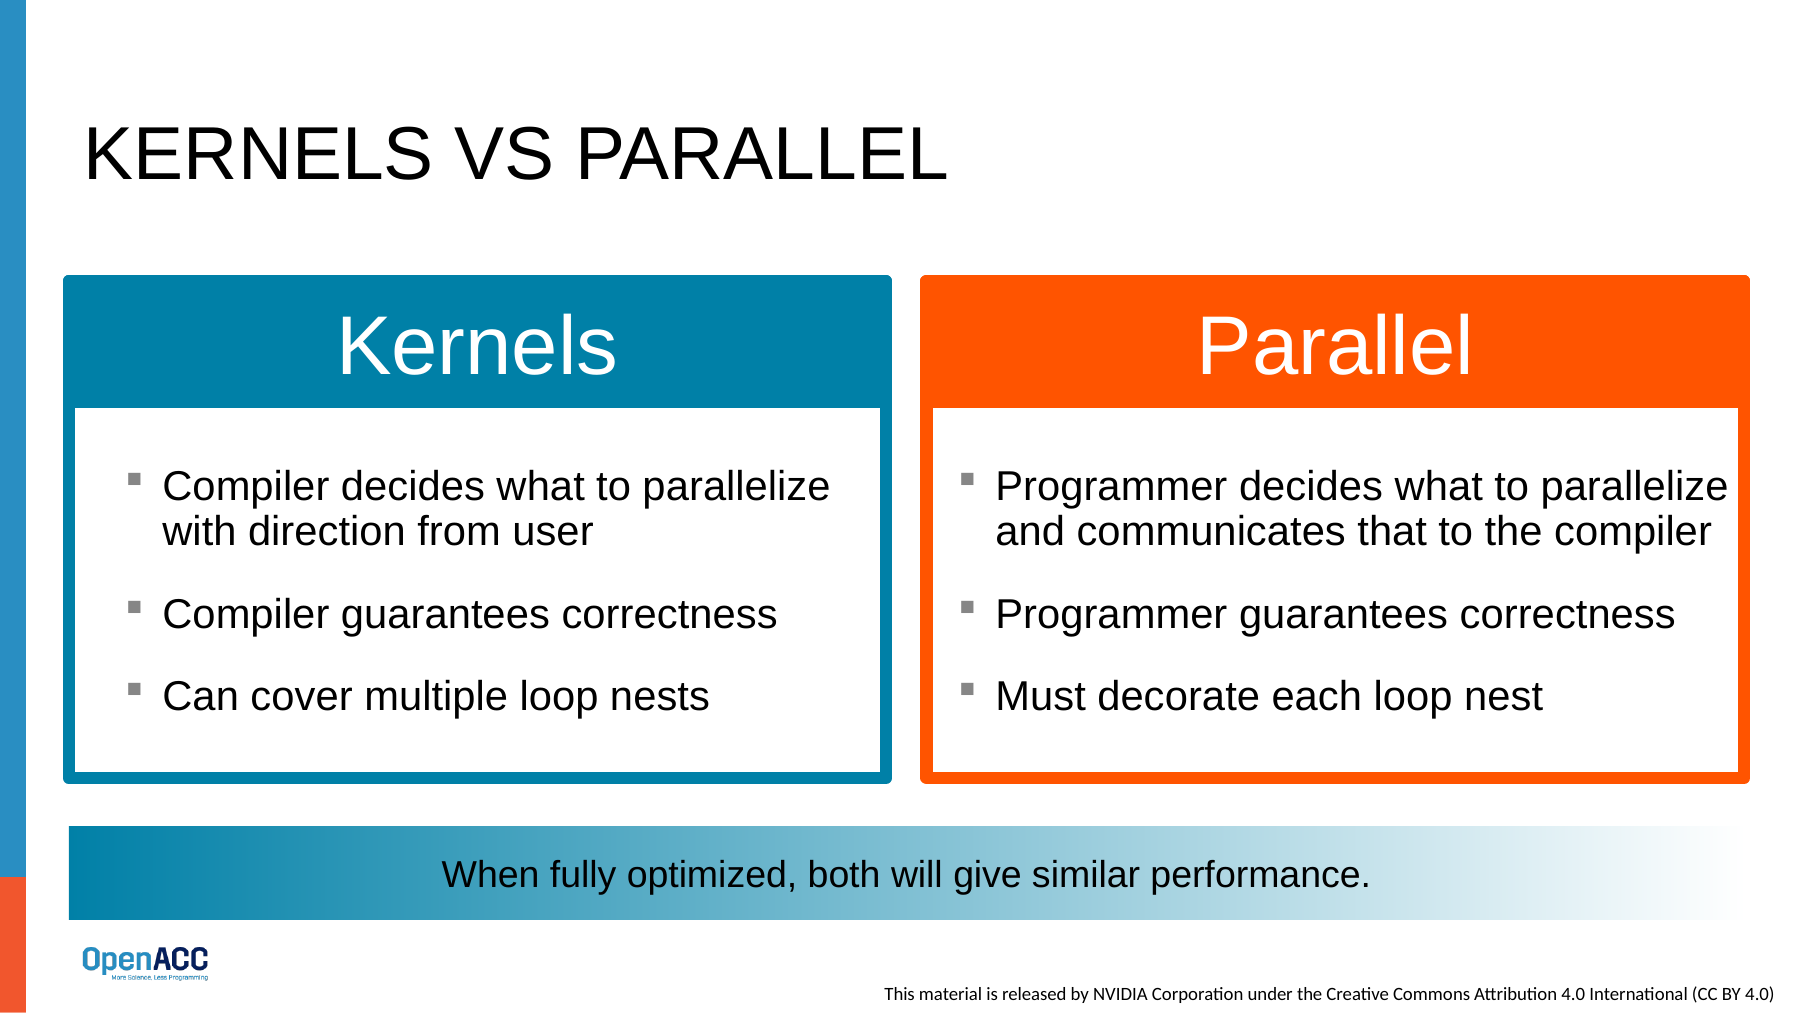

# Kernels vs parallel
Programmer based parallelization
Programmer based optimizations
Programmer based restrictions

Parallel
Kernels
Compiler decides what to parallelize with direction from user
Compiler guarantees correctness
Can cover multiple loop nests
Programmer decides what to parallelize and communicates that to the compiler
Programmer guarantees correctness
Must decorate each loop nest
When fully optimized, both will give similar performance.